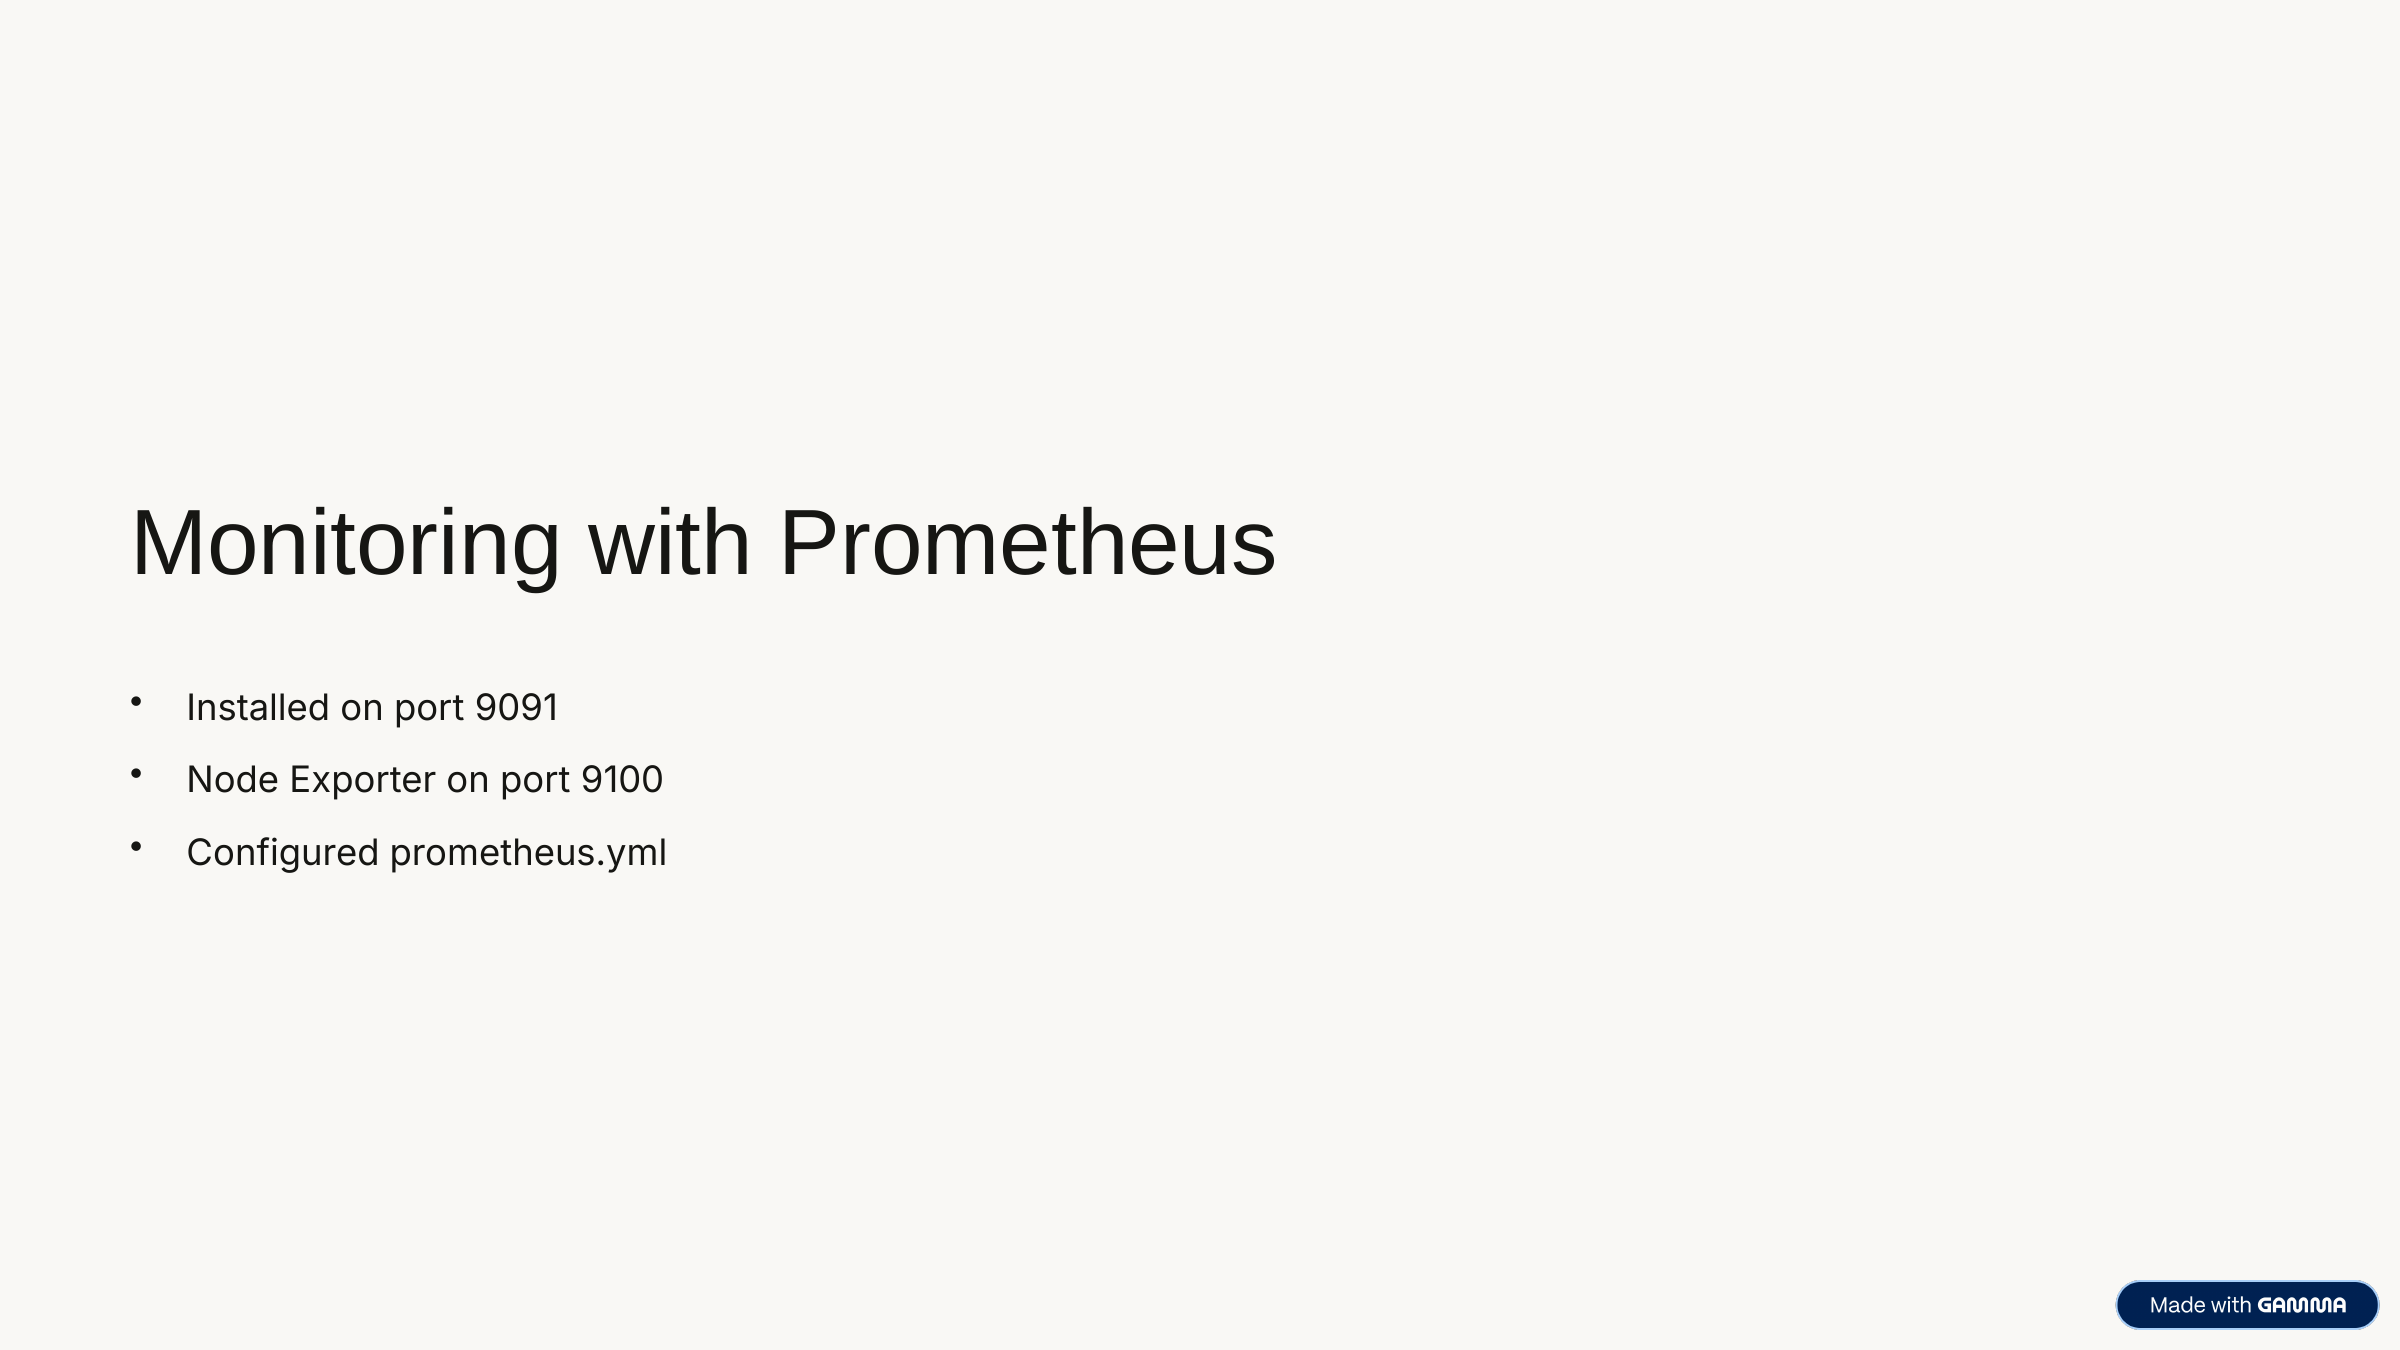

Monitoring with Prometheus
Installed on port 9091
Node Exporter on port 9100
Configured prometheus.yml